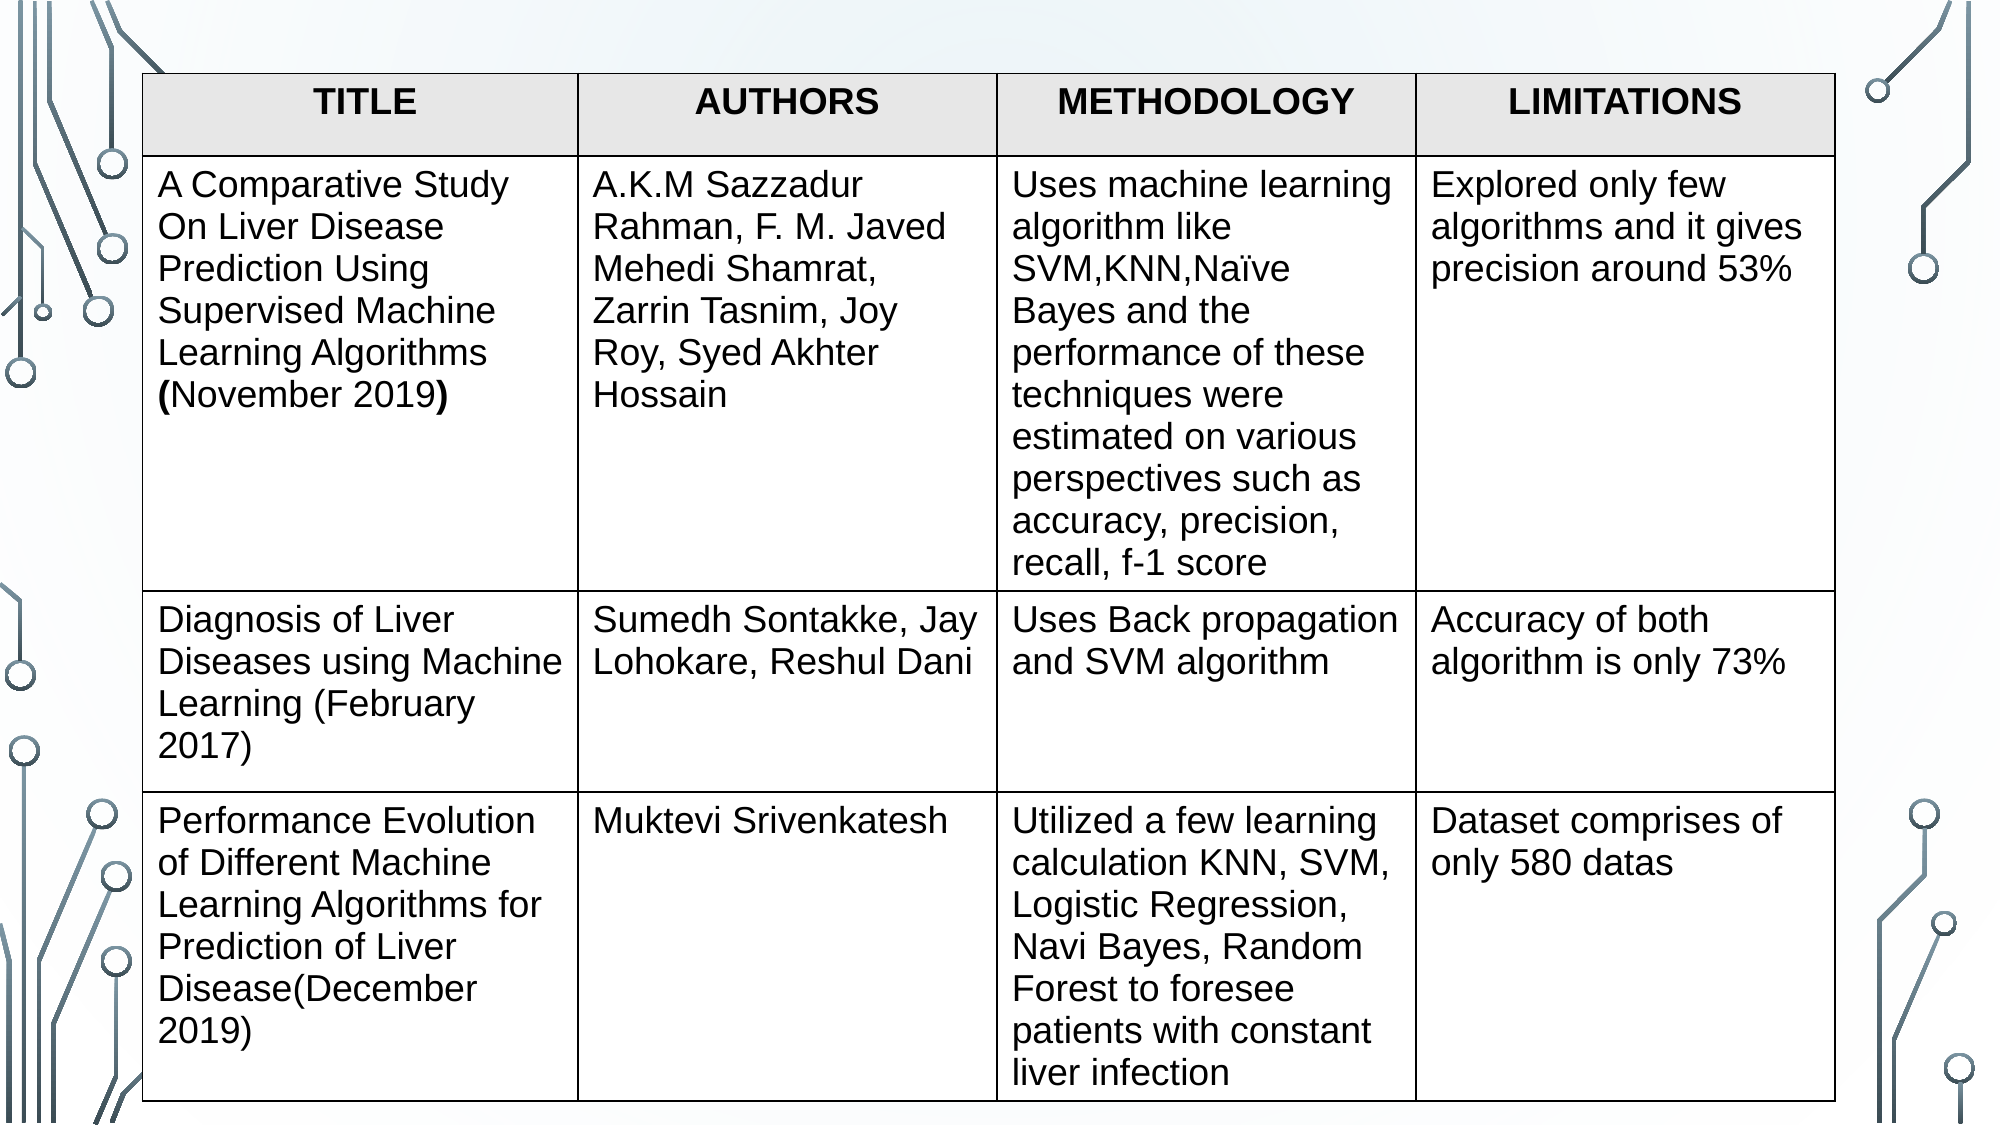

| TITLE | AUTHORS | METHODOLOGY | LIMITATIONS |
| --- | --- | --- | --- |
| A Comparative Study On Liver Disease Prediction Using Supervised Machine Learning Algorithms (November 2019) | A.K.M Sazzadur Rahman, F. M. Javed Mehedi Shamrat, Zarrin Tasnim, Joy Roy, Syed Akhter Hossain | Uses machine learning algorithm like SVM,KNN,Naïve Bayes and the performance of these techniques were estimated on various perspectives such as accuracy, precision, recall, f-1 score | Explored only few algorithms and it gives precision around 53% |
| Diagnosis of Liver Diseases using Machine Learning (February 2017) | Sumedh Sontakke, Jay Lohokare, Reshul Dani | Uses Back propagation and SVM algorithm | Accuracy of both algorithm is only 73% |
| Performance Evolution of Different Machine Learning Algorithms for Prediction of Liver Disease(December 2019) | Muktevi Srivenkatesh | Utilized a few learning calculation KNN, SVM, Logistic Regression, Navi Bayes, Random Forest to foresee patients with constant liver infection | Dataset comprises of only 580 datas |